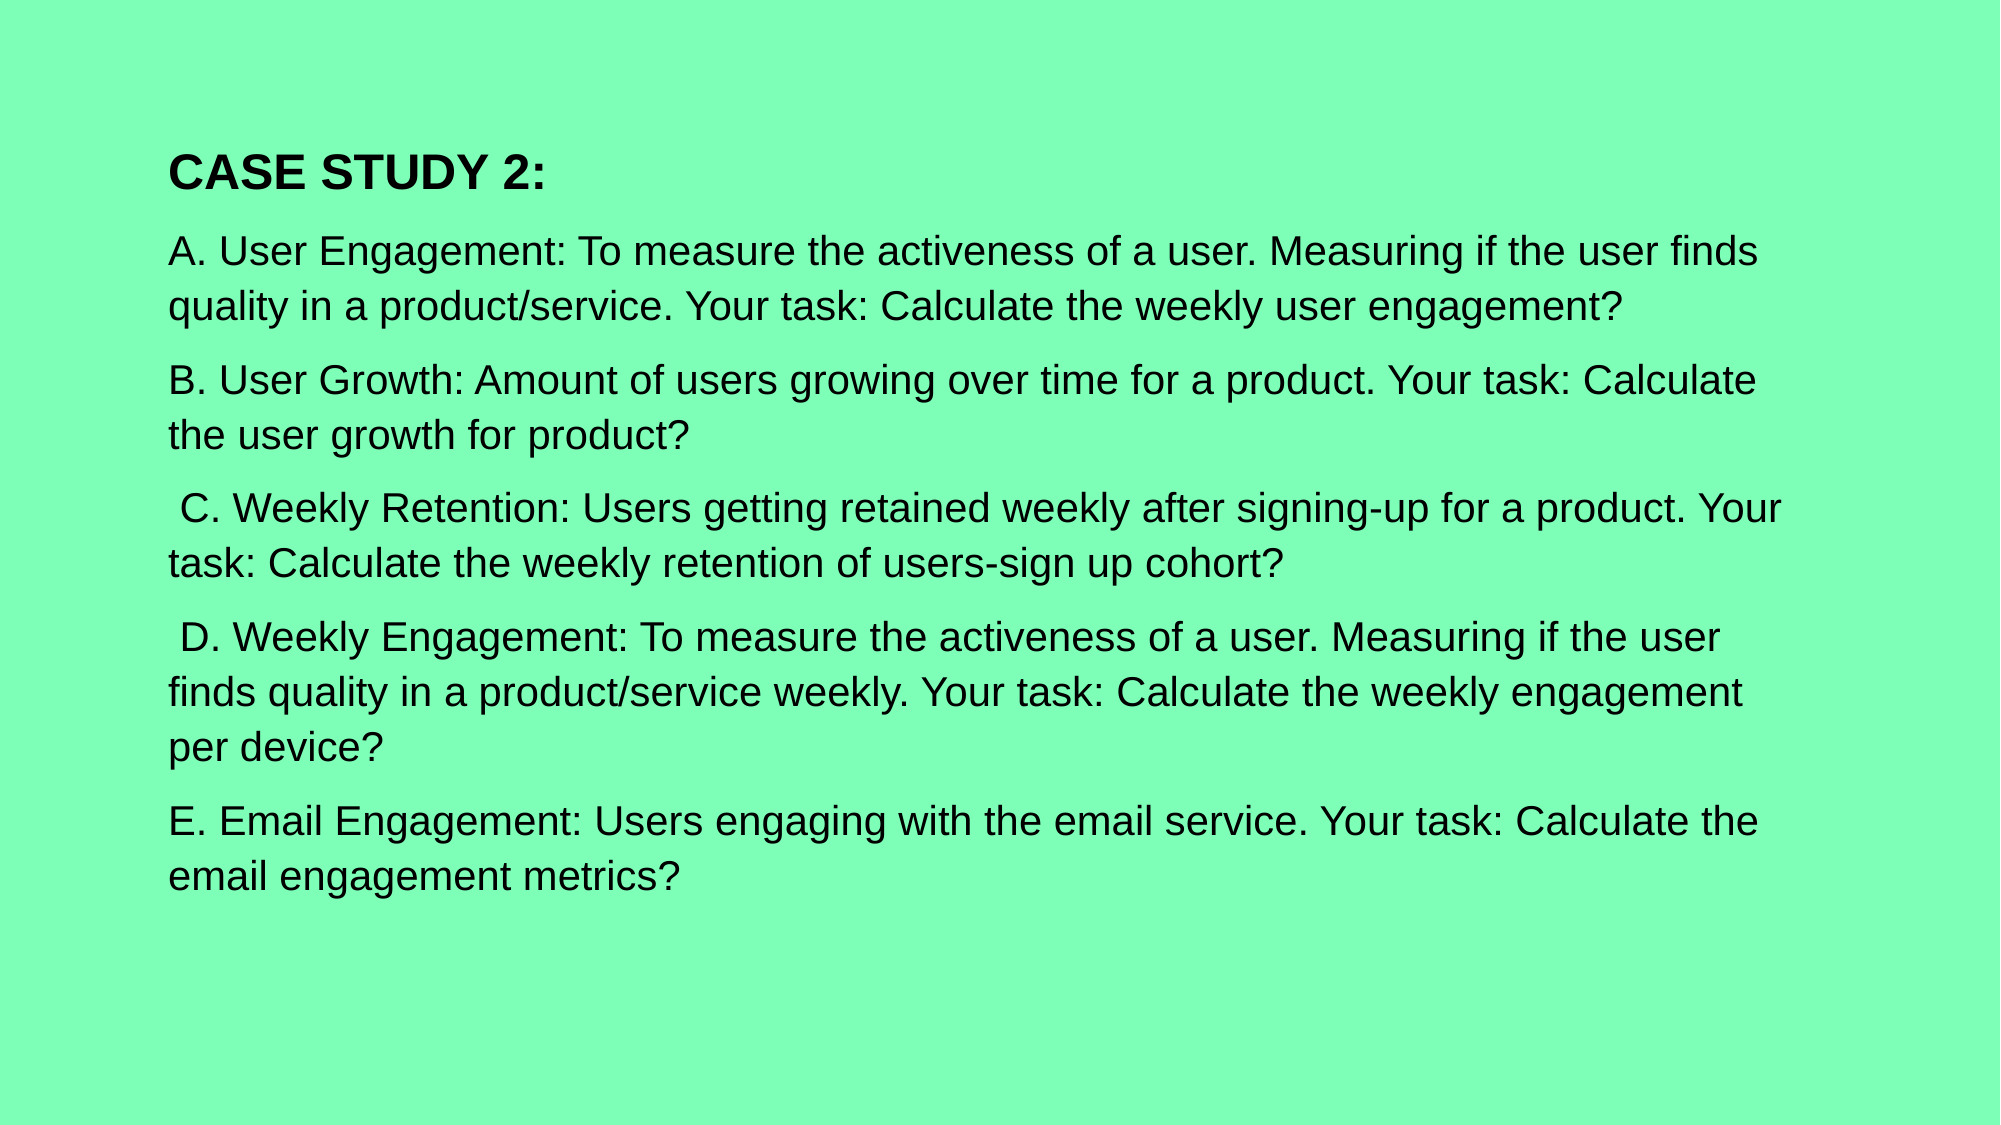

CASE STUDY 2:
A. User Engagement: To measure the activeness of a user. Measuring if the user finds quality in a product/service. Your task: Calculate the weekly user engagement?
B. User Growth: Amount of users growing over time for a product. Your task: Calculate the user growth for product?
 C. Weekly Retention: Users getting retained weekly after signing-up for a product. Your task: Calculate the weekly retention of users-sign up cohort?
 D. Weekly Engagement: To measure the activeness of a user. Measuring if the user finds quality in a product/service weekly. Your task: Calculate the weekly engagement per device?
E. Email Engagement: Users engaging with the email service. Your task: Calculate the email engagement metrics?